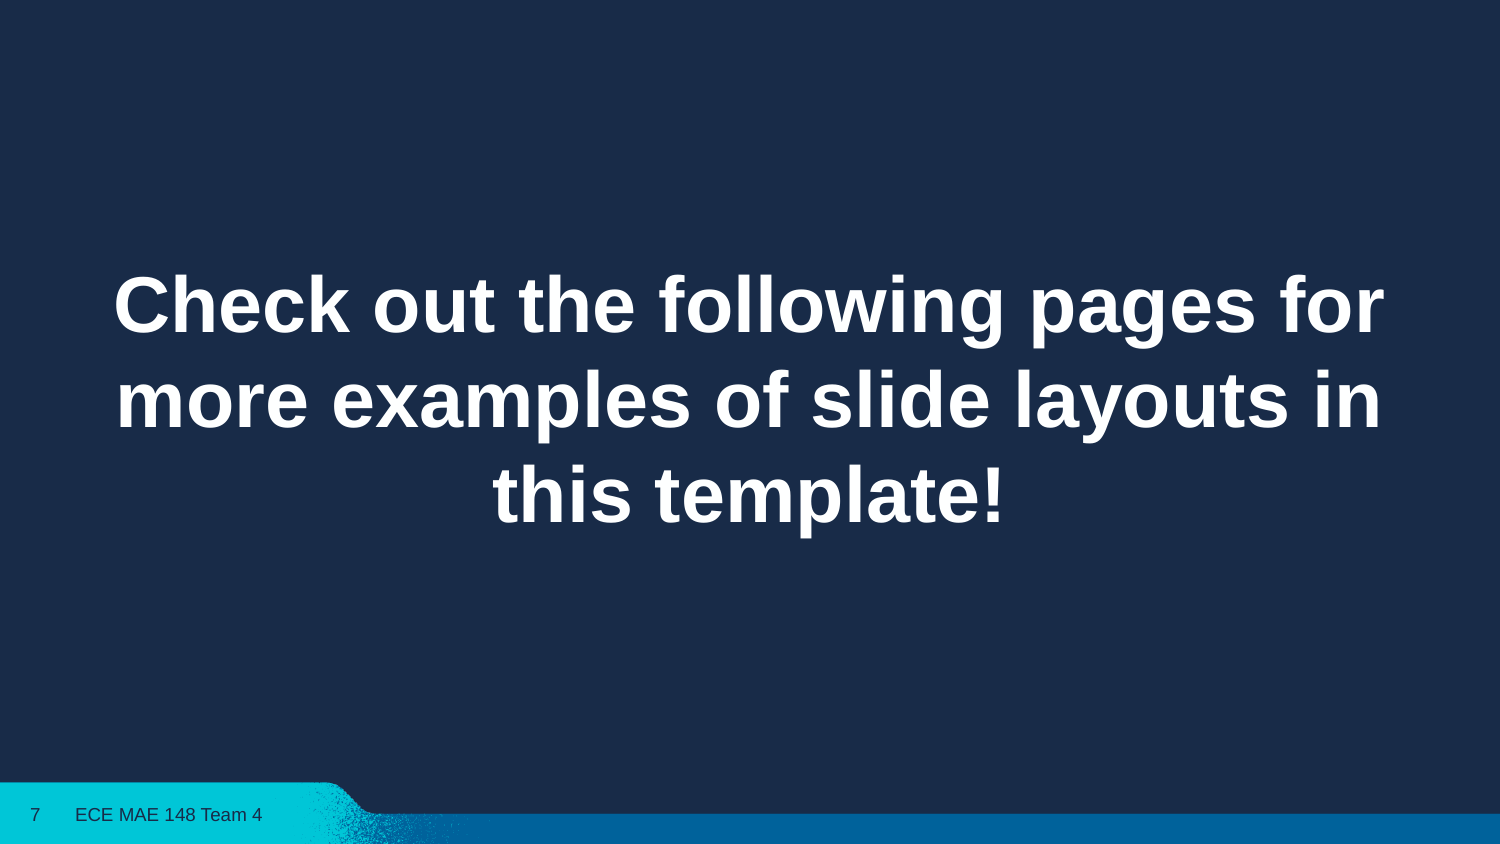

Check out the following pages for more examples of slide layouts in this template!
7
ECE MAE 148 Team 4